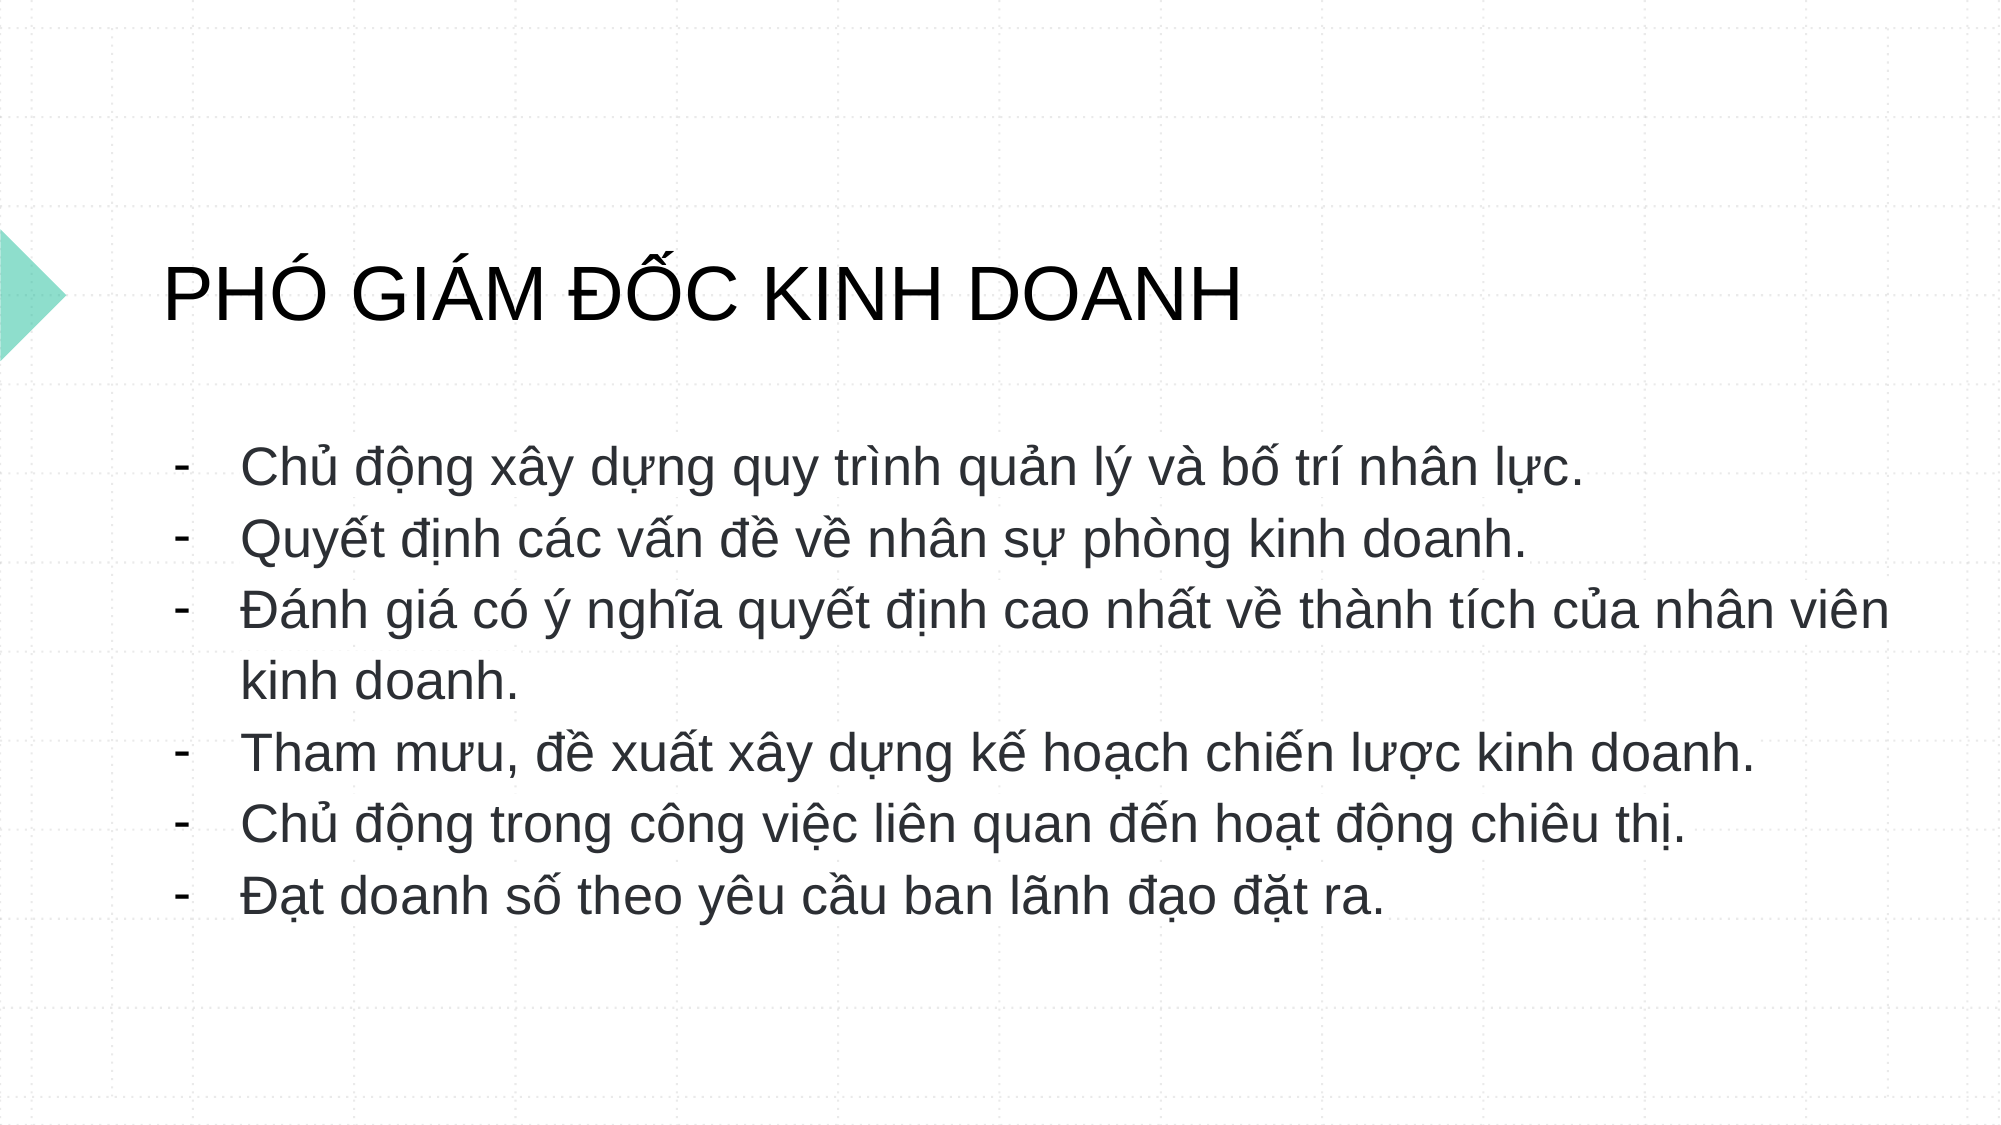

PHÓ GIÁM ĐỐC KINH DOANH
Chủ động xây dựng quy trình quản lý và bố trí nhân lực.
Quyết định các vấn đề về nhân sự phòng kinh doanh.
Đánh giá có ý nghĩa quyết định cao nhất về thành tích của nhân viên kinh doanh.
Tham mưu, đề xuất xây dựng kế hoạch chiến lược kinh doanh.
Chủ động trong công việc liên quan đến hoạt động chiêu thị.
Đạt doanh số theo yêu cầu ban lãnh đạo đặt ra.